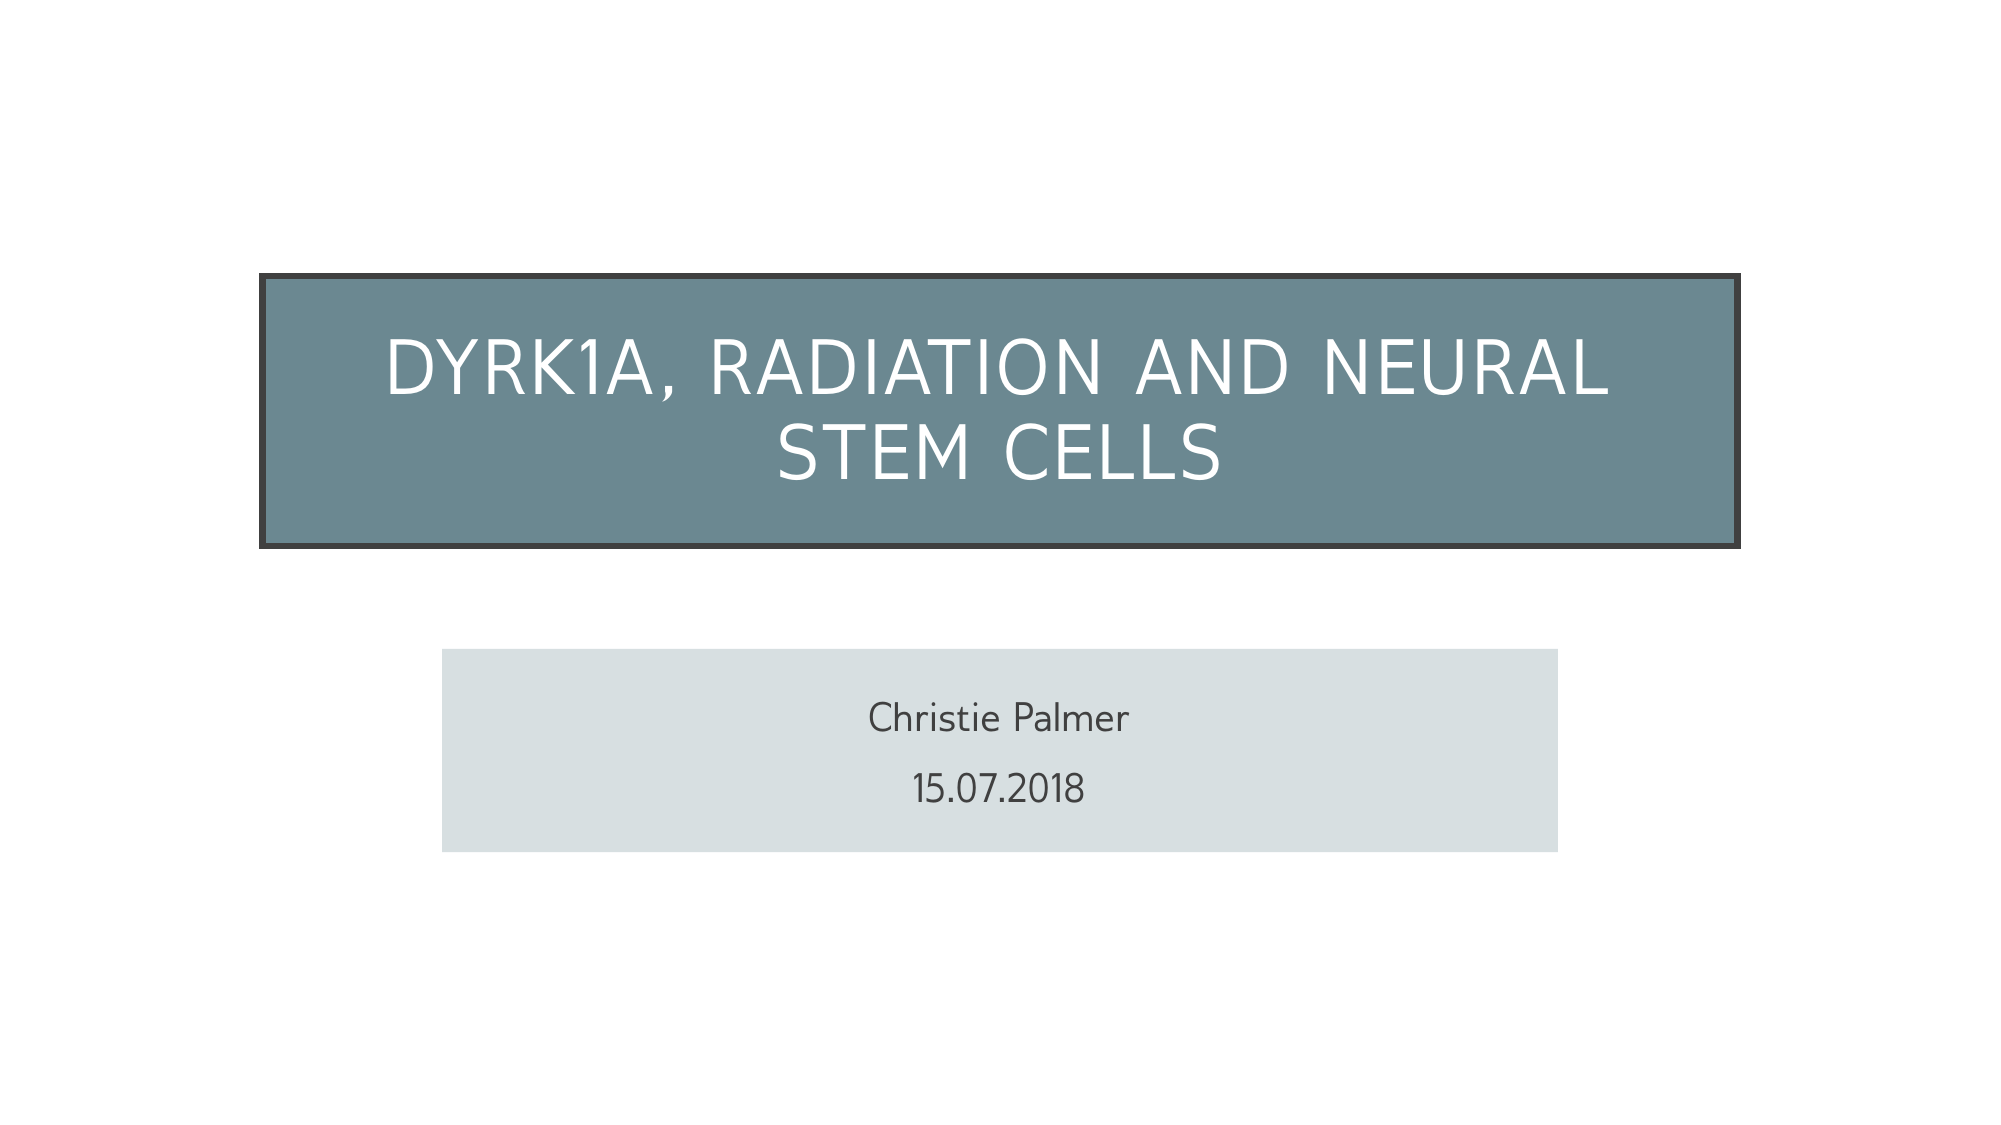

# DYRK1a, radiation and neural stem cells
Christie Palmer
15.07.2018